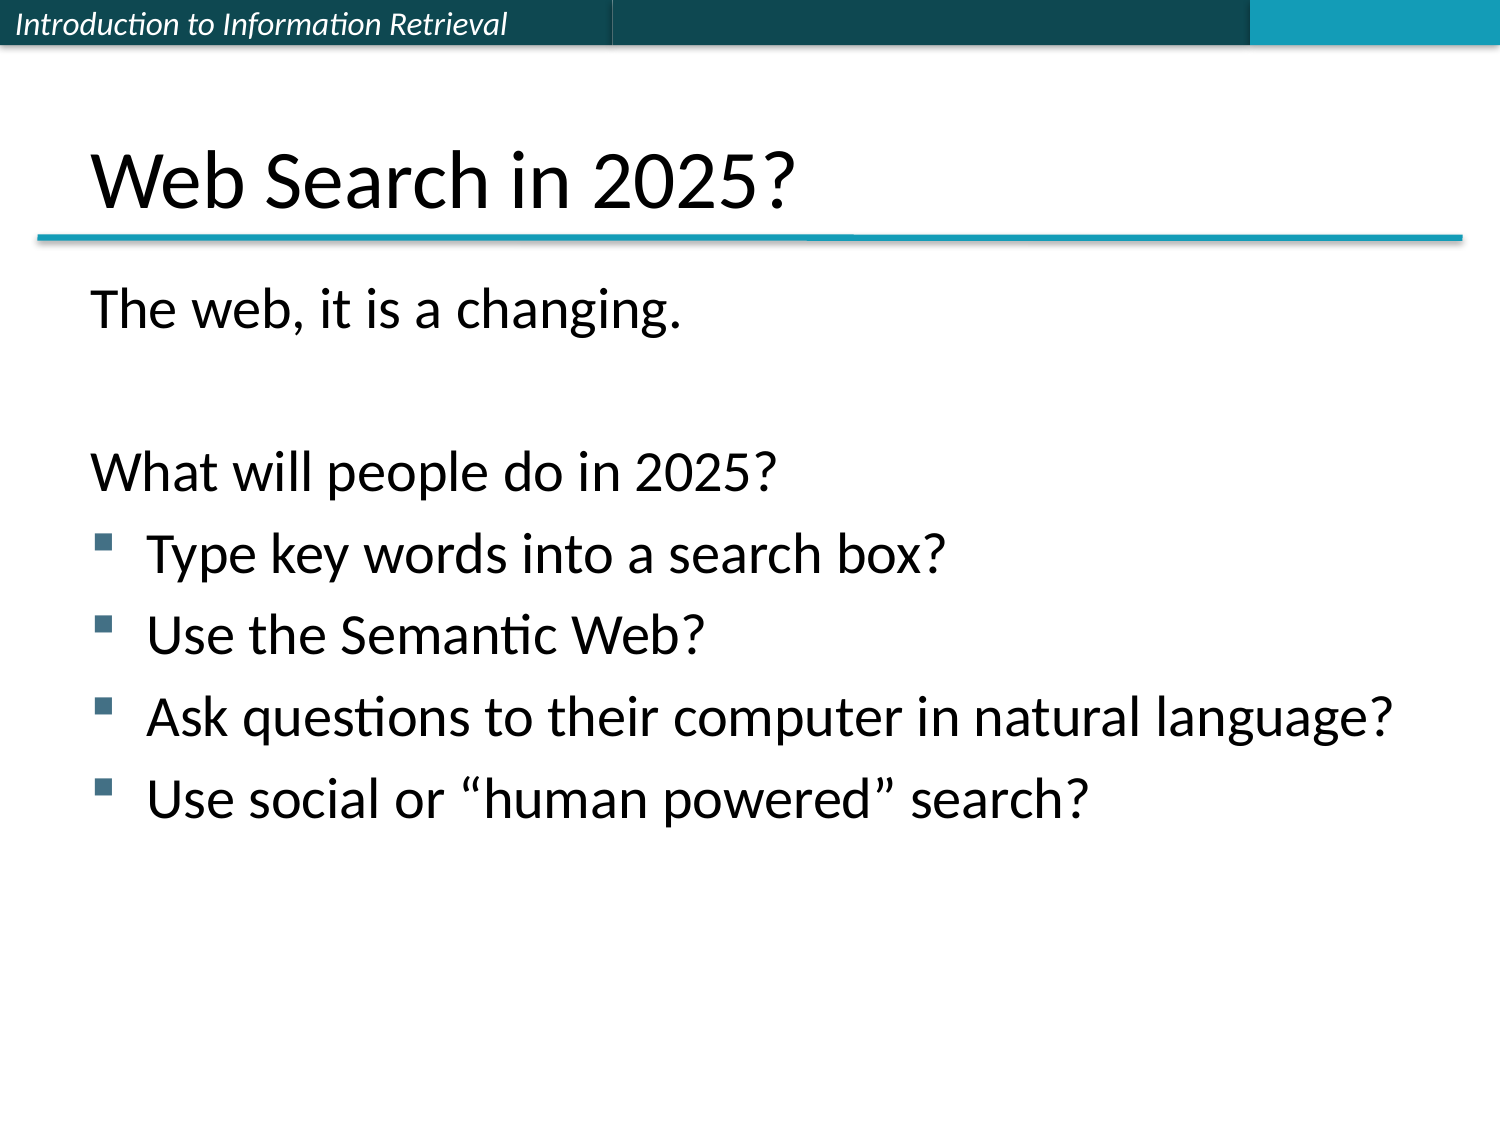

# Web Search in 2025?
The web, it is a changing.

What will people do in 2025?
Type key words into a search box?
Use the Semantic Web?
Ask questions to their computer in natural language?
Use social or “human powered” search?